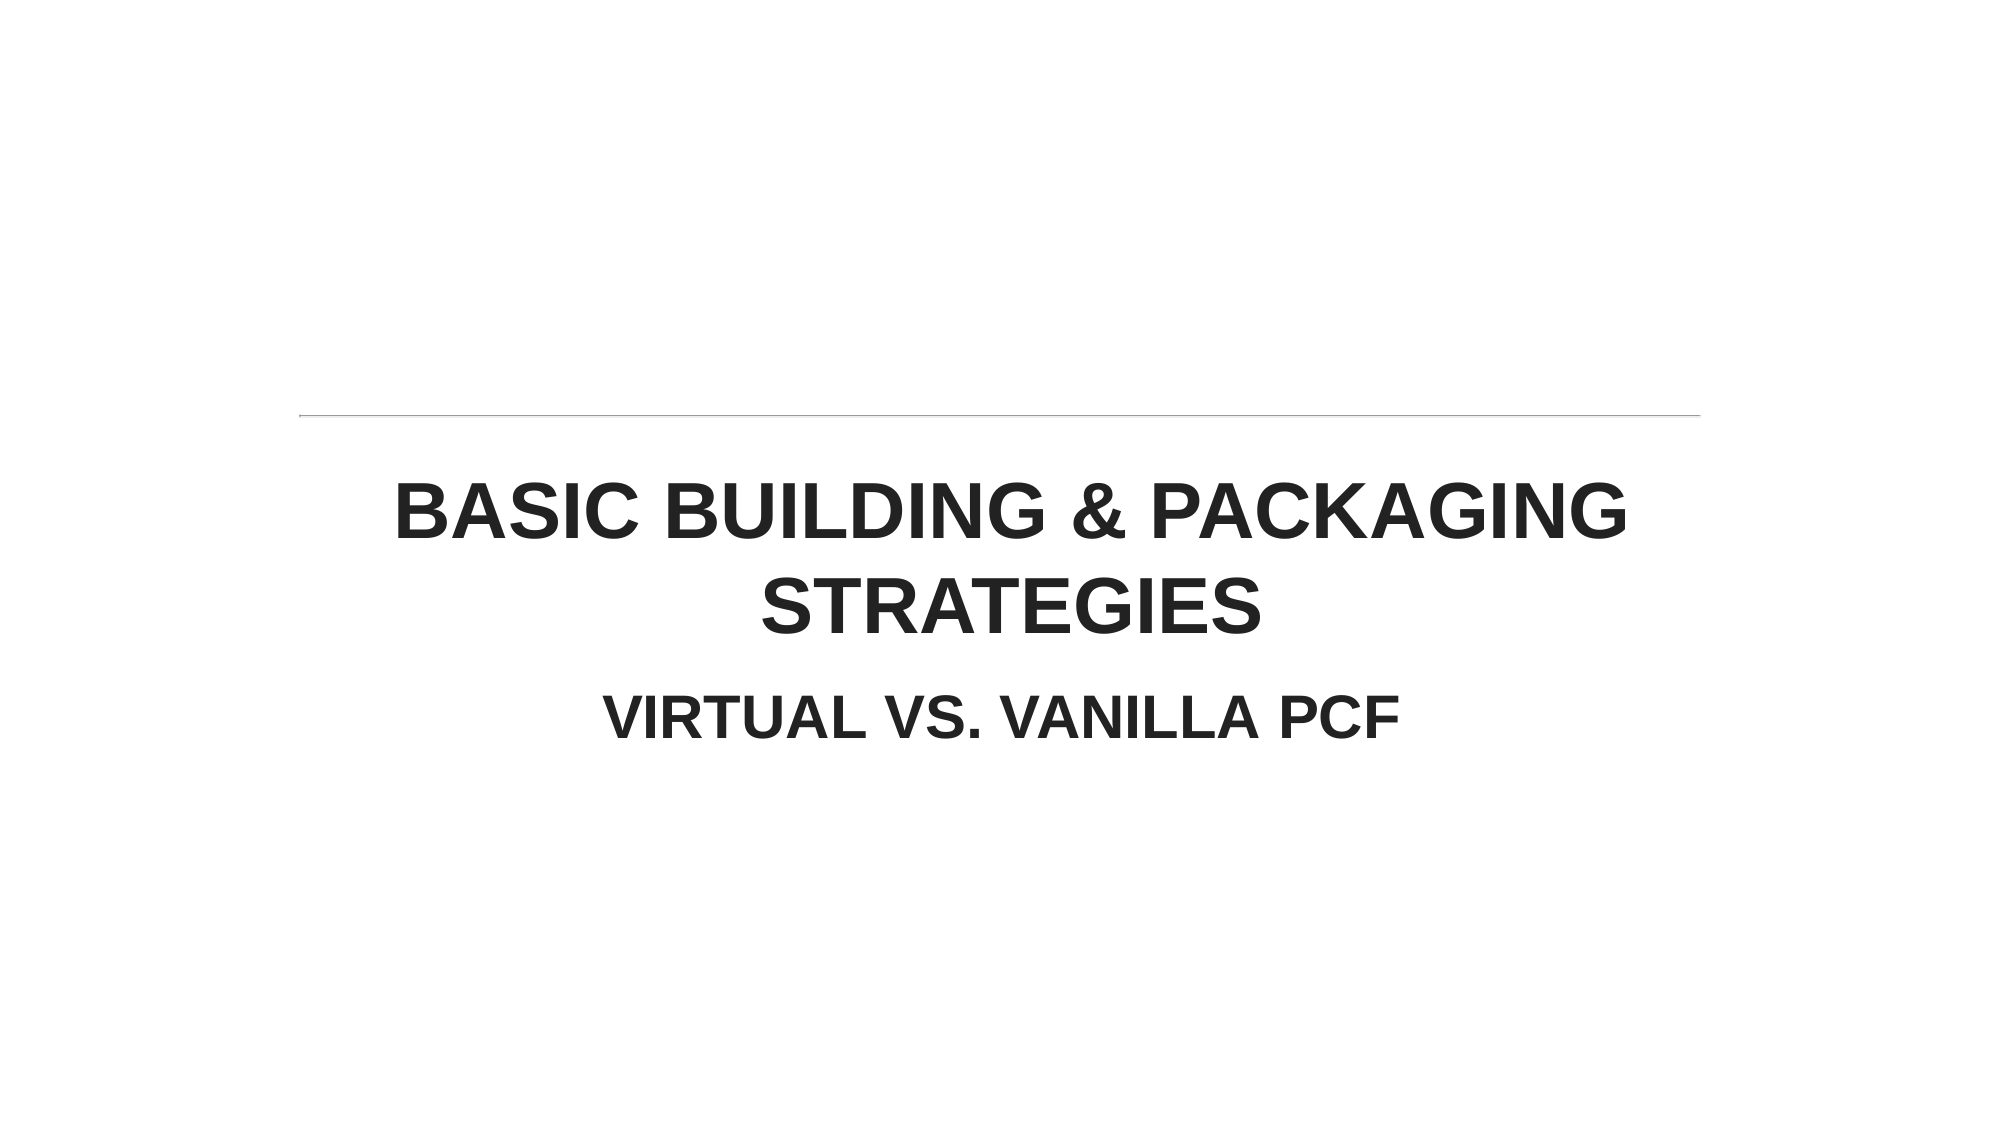

BASIC BUILDING & PACKAGING STRATEGIES

VIRTUAL VS. VANILLA PCF